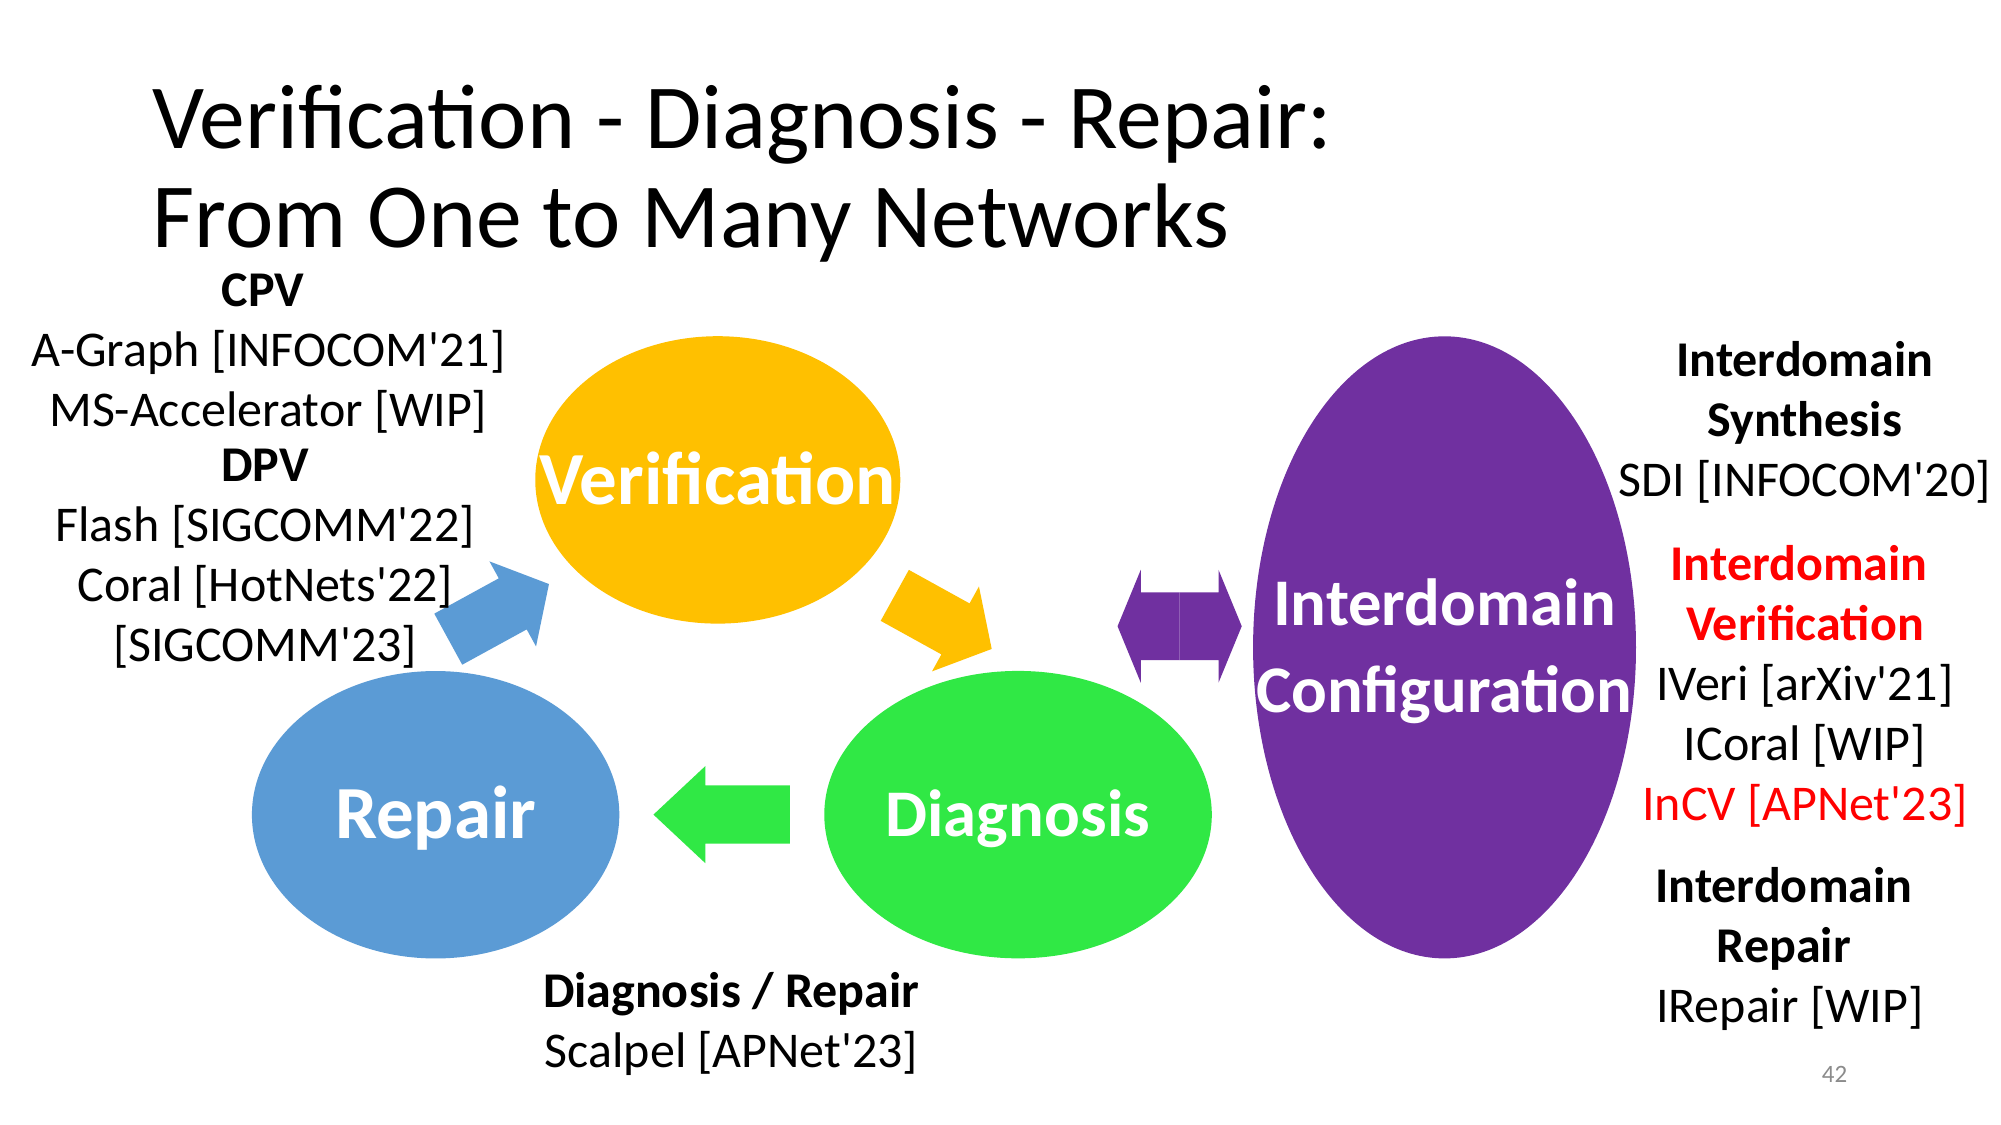

# Verification - Diagnosis - Repair: From One to Many Networks
CPV
A-Graph [INFOCOM'21]
MS-Accelerator [WIP]
Interdomain Synthesis
SDI [INFOCOM'20]
Verification
Interdomain
Configuration
DPV
Flash [SIGCOMM'22]
Coral [HotNets'22]
[SIGCOMM'23]
Interdomain
Verification
IVeri [arXiv'21]
ICoral [WIP]
InCV [APNet'23]

Diagnosis
Repair

Interdomain
Repair
IRepair [WIP]
Diagnosis / Repair
Scalpel [APNet'23]
42